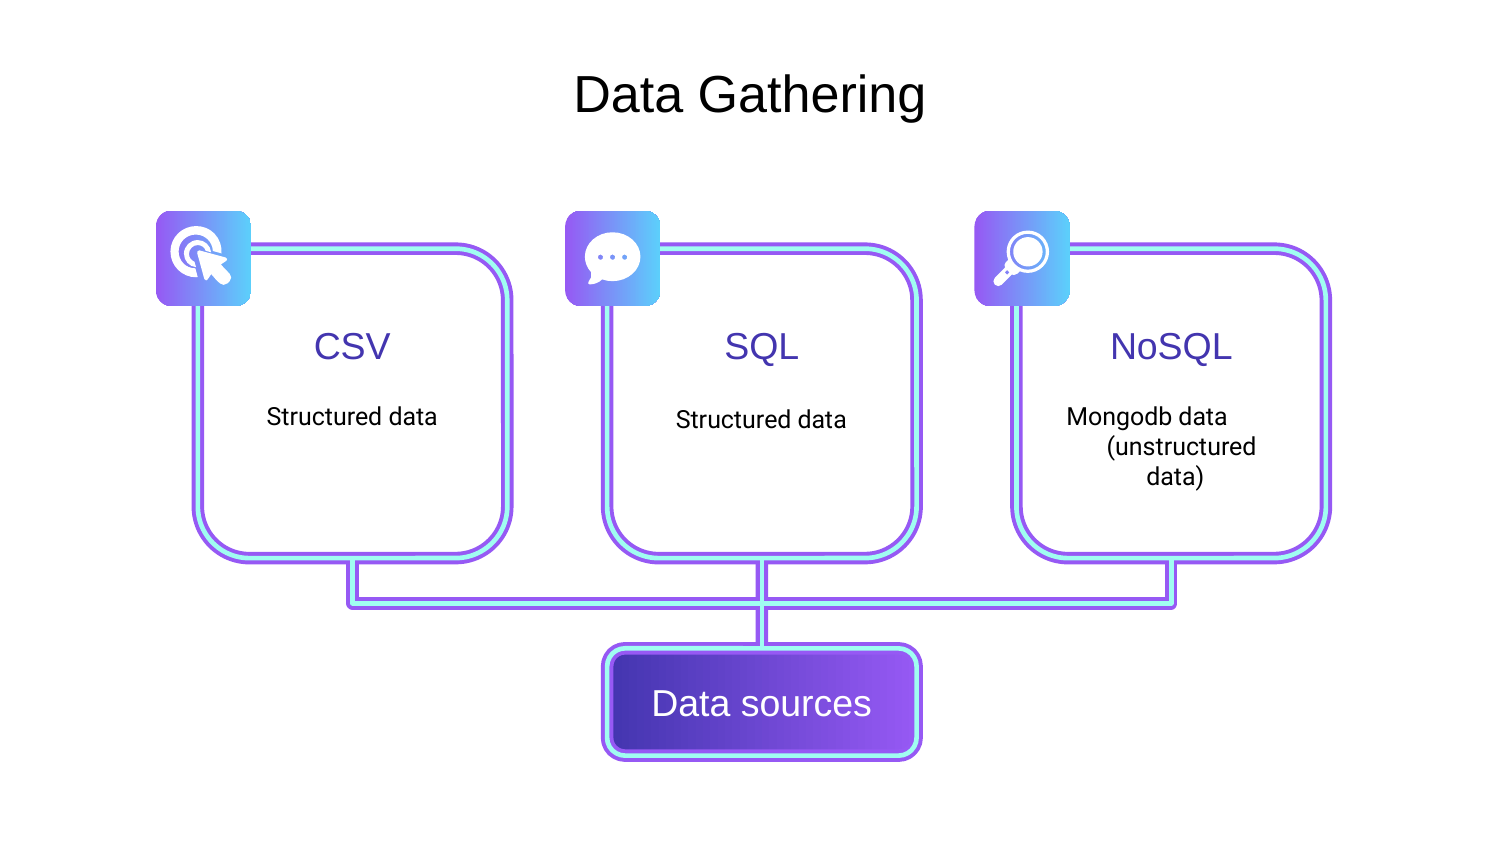

# Data Gathering

CSV
Structured data
SQL
Structured data
NoSQL
Mongodb data            (unstructured data)

Data sources